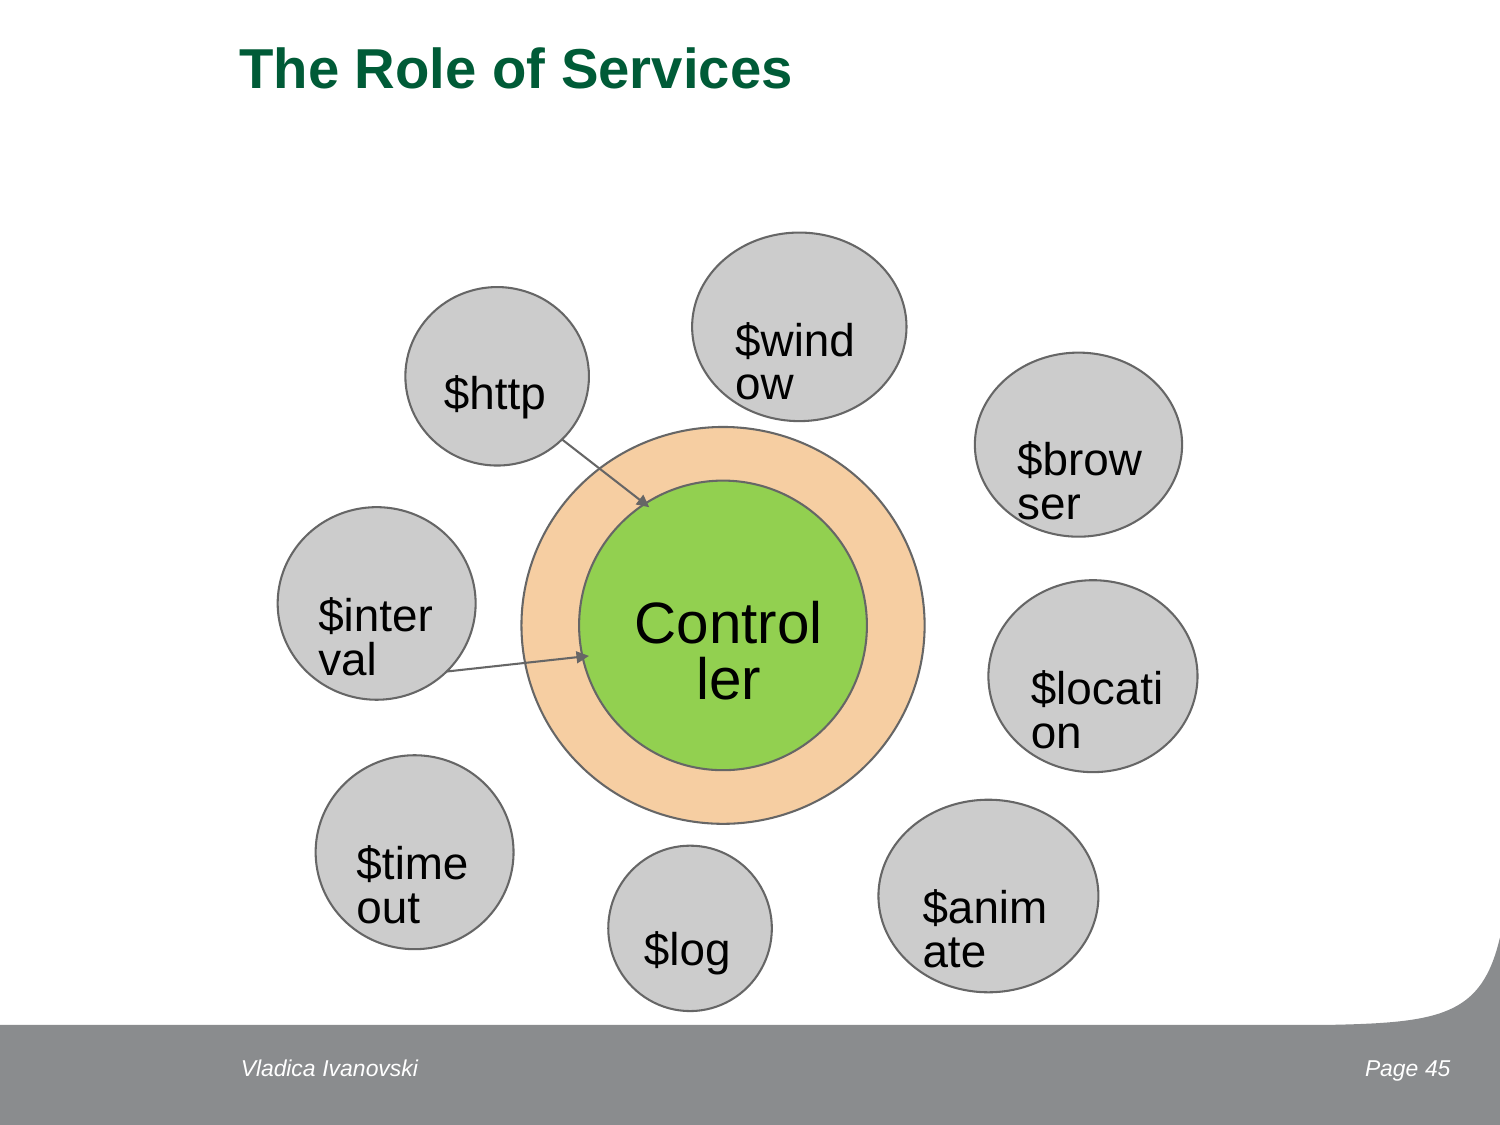

# The Role of Services

$window

$http

$browser

Controller

$interval

$location

$timeout

$animate

$log
Vladica Ivanovski
 Page 45